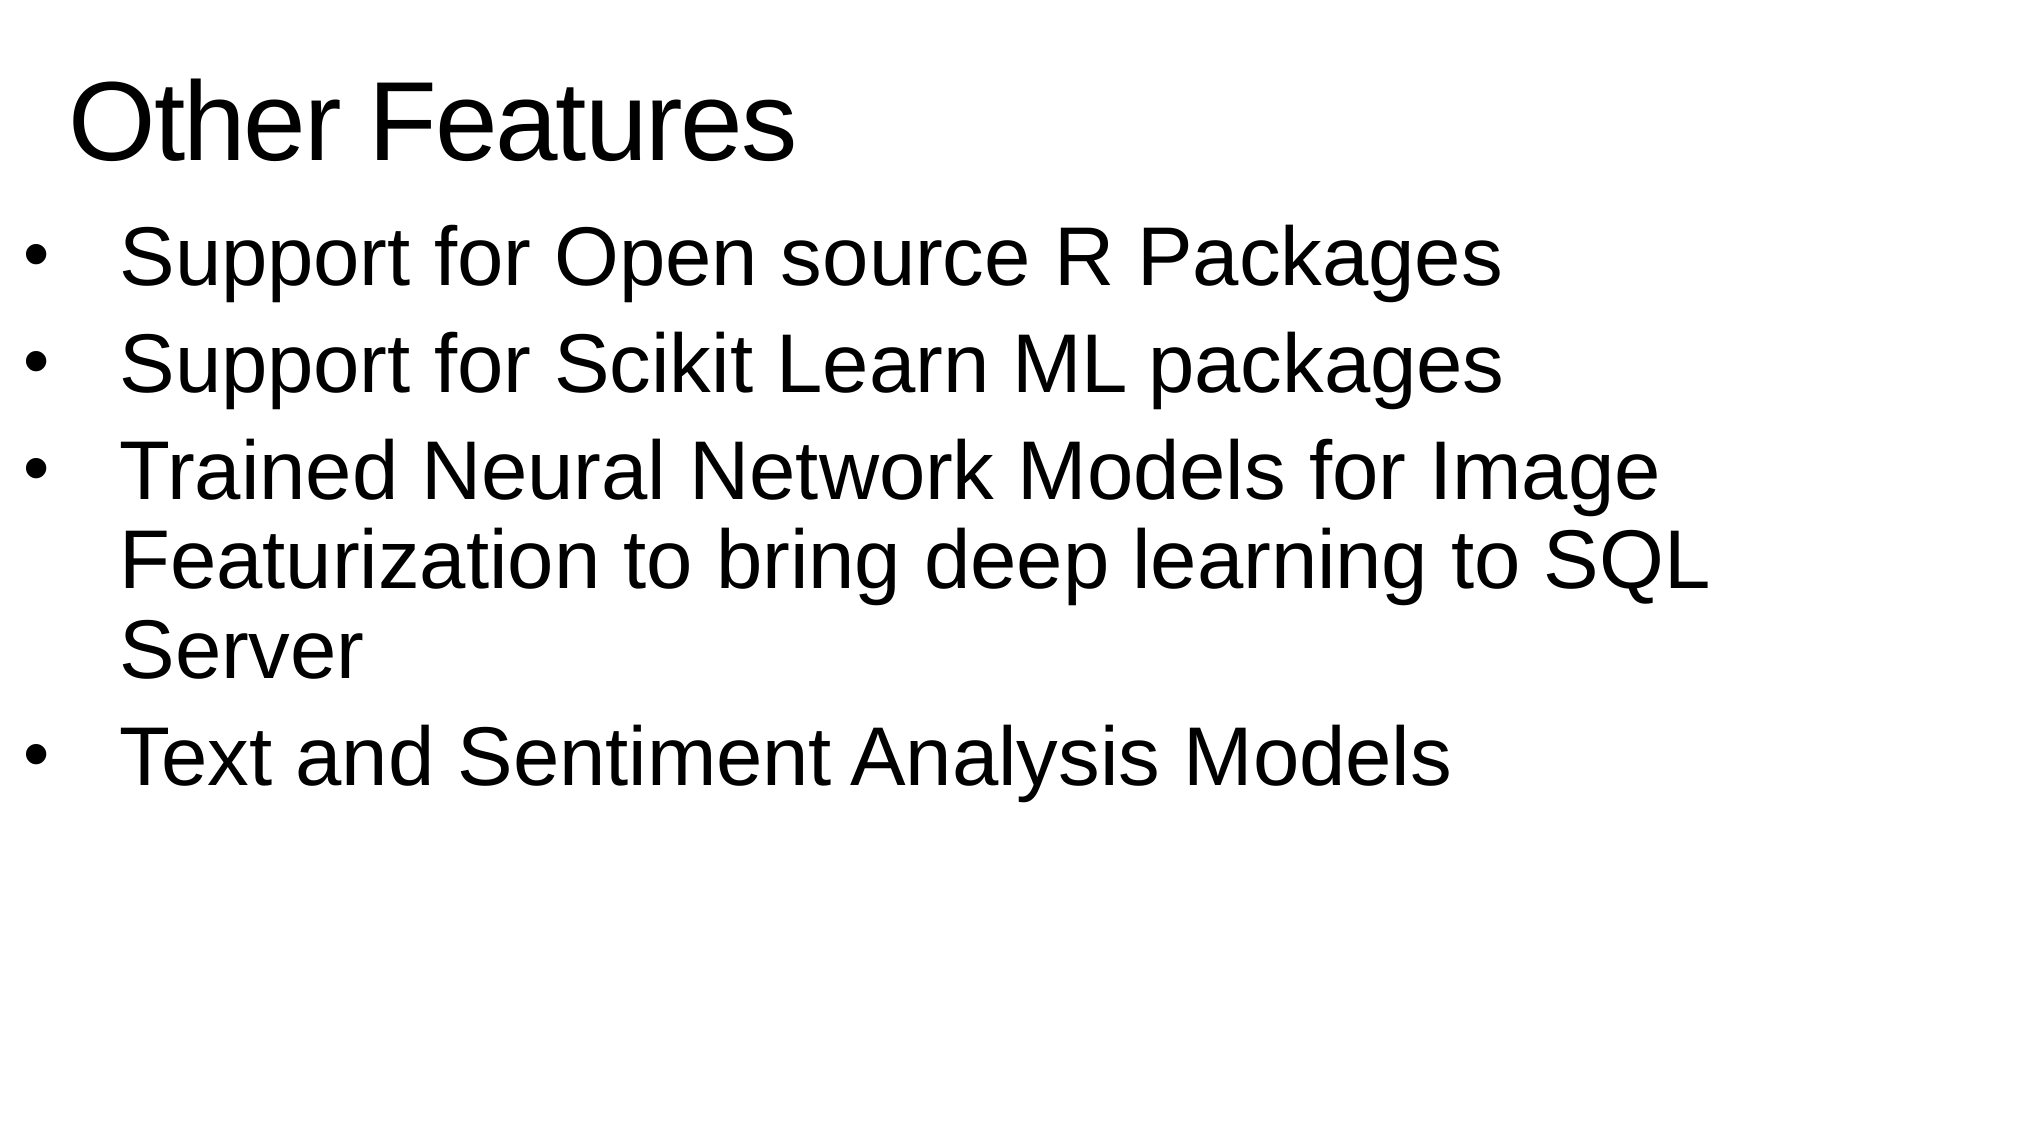

# Other Features
Support for Open source R Packages
Support for Scikit Learn ML packages
Trained Neural Network Models for Image Featurization to bring deep learning to SQL Server
Text and Sentiment Analysis Models